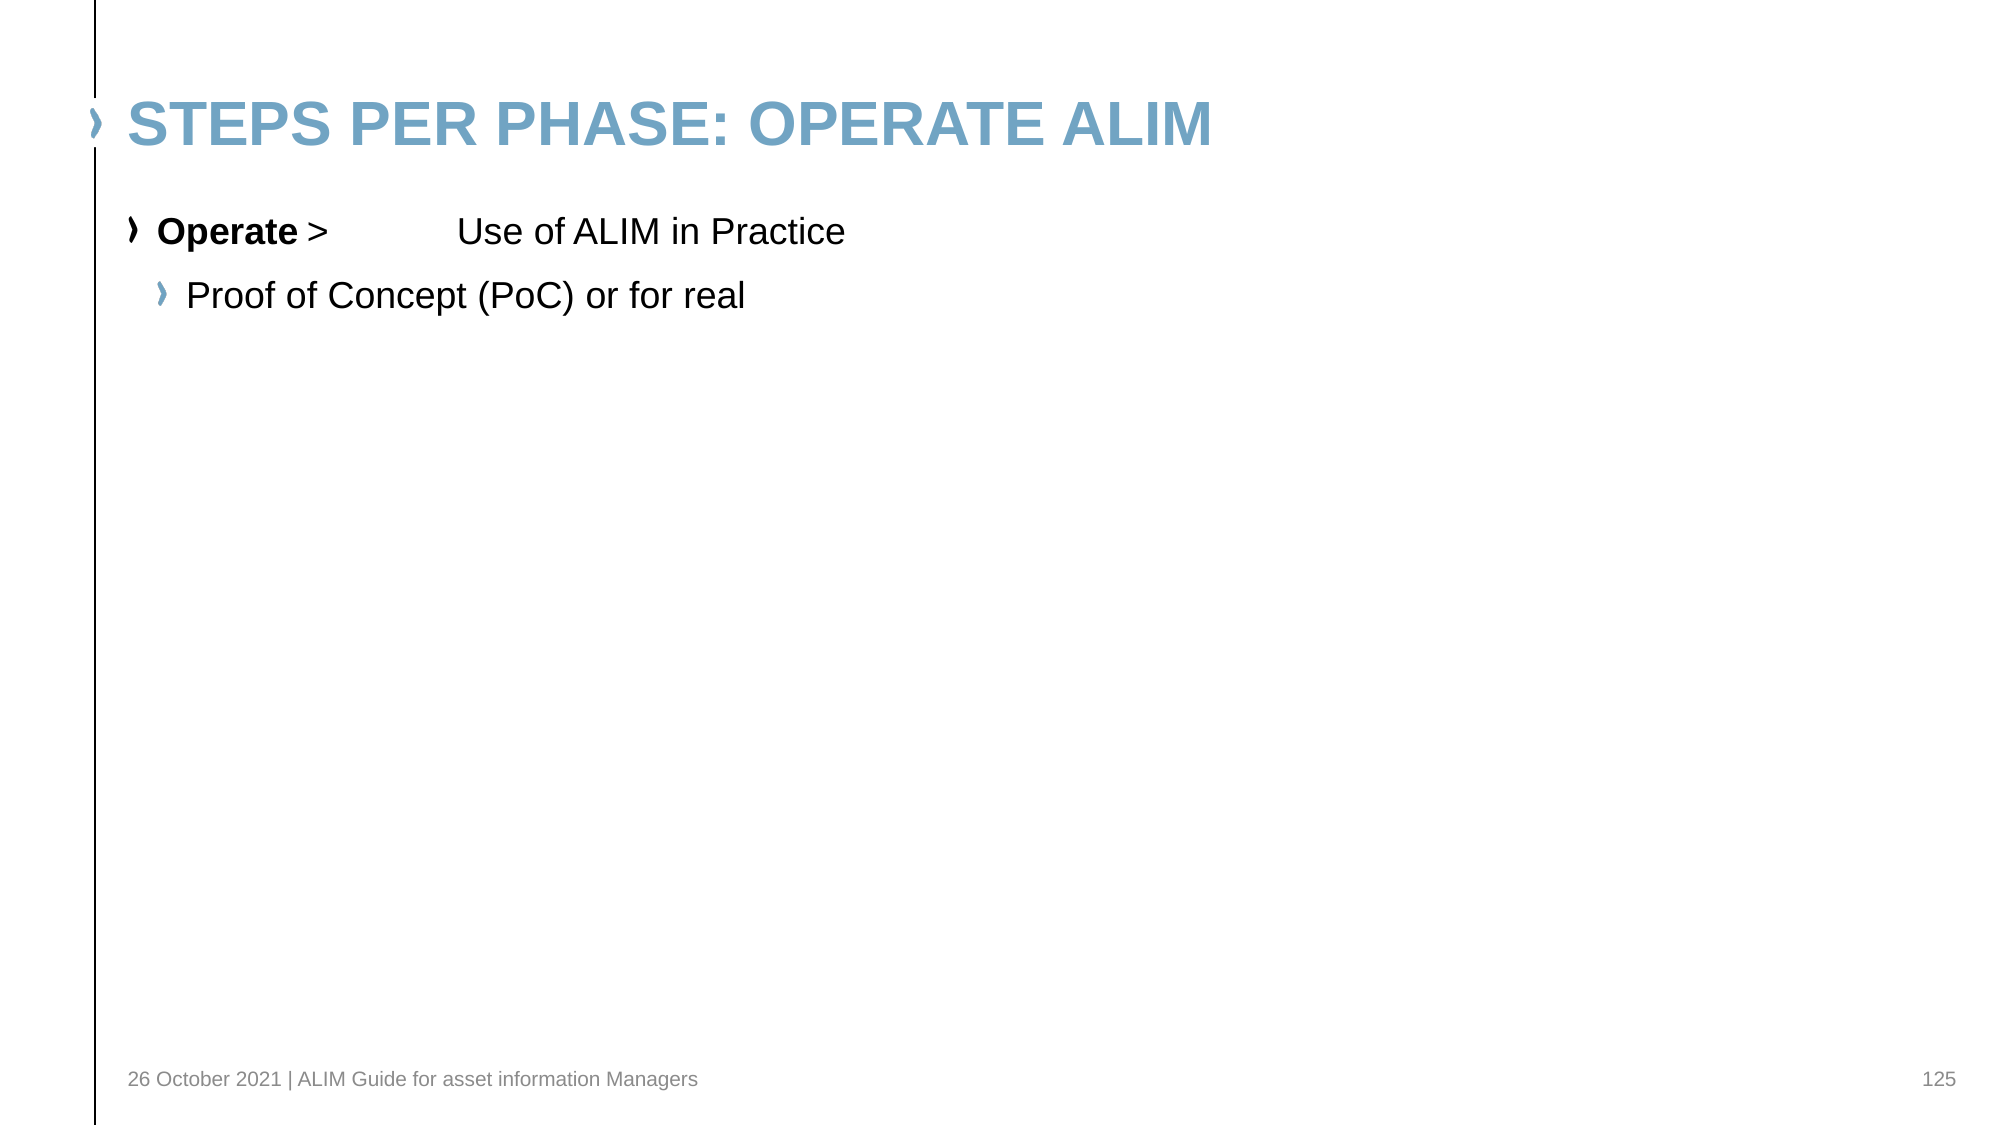

# Steps per phase: operate ALIM
Operate	>	Use of ALIM in Practice
Proof of Concept (PoC) or for real
26 October 2021 | ALIM Guide for asset information Managers

125